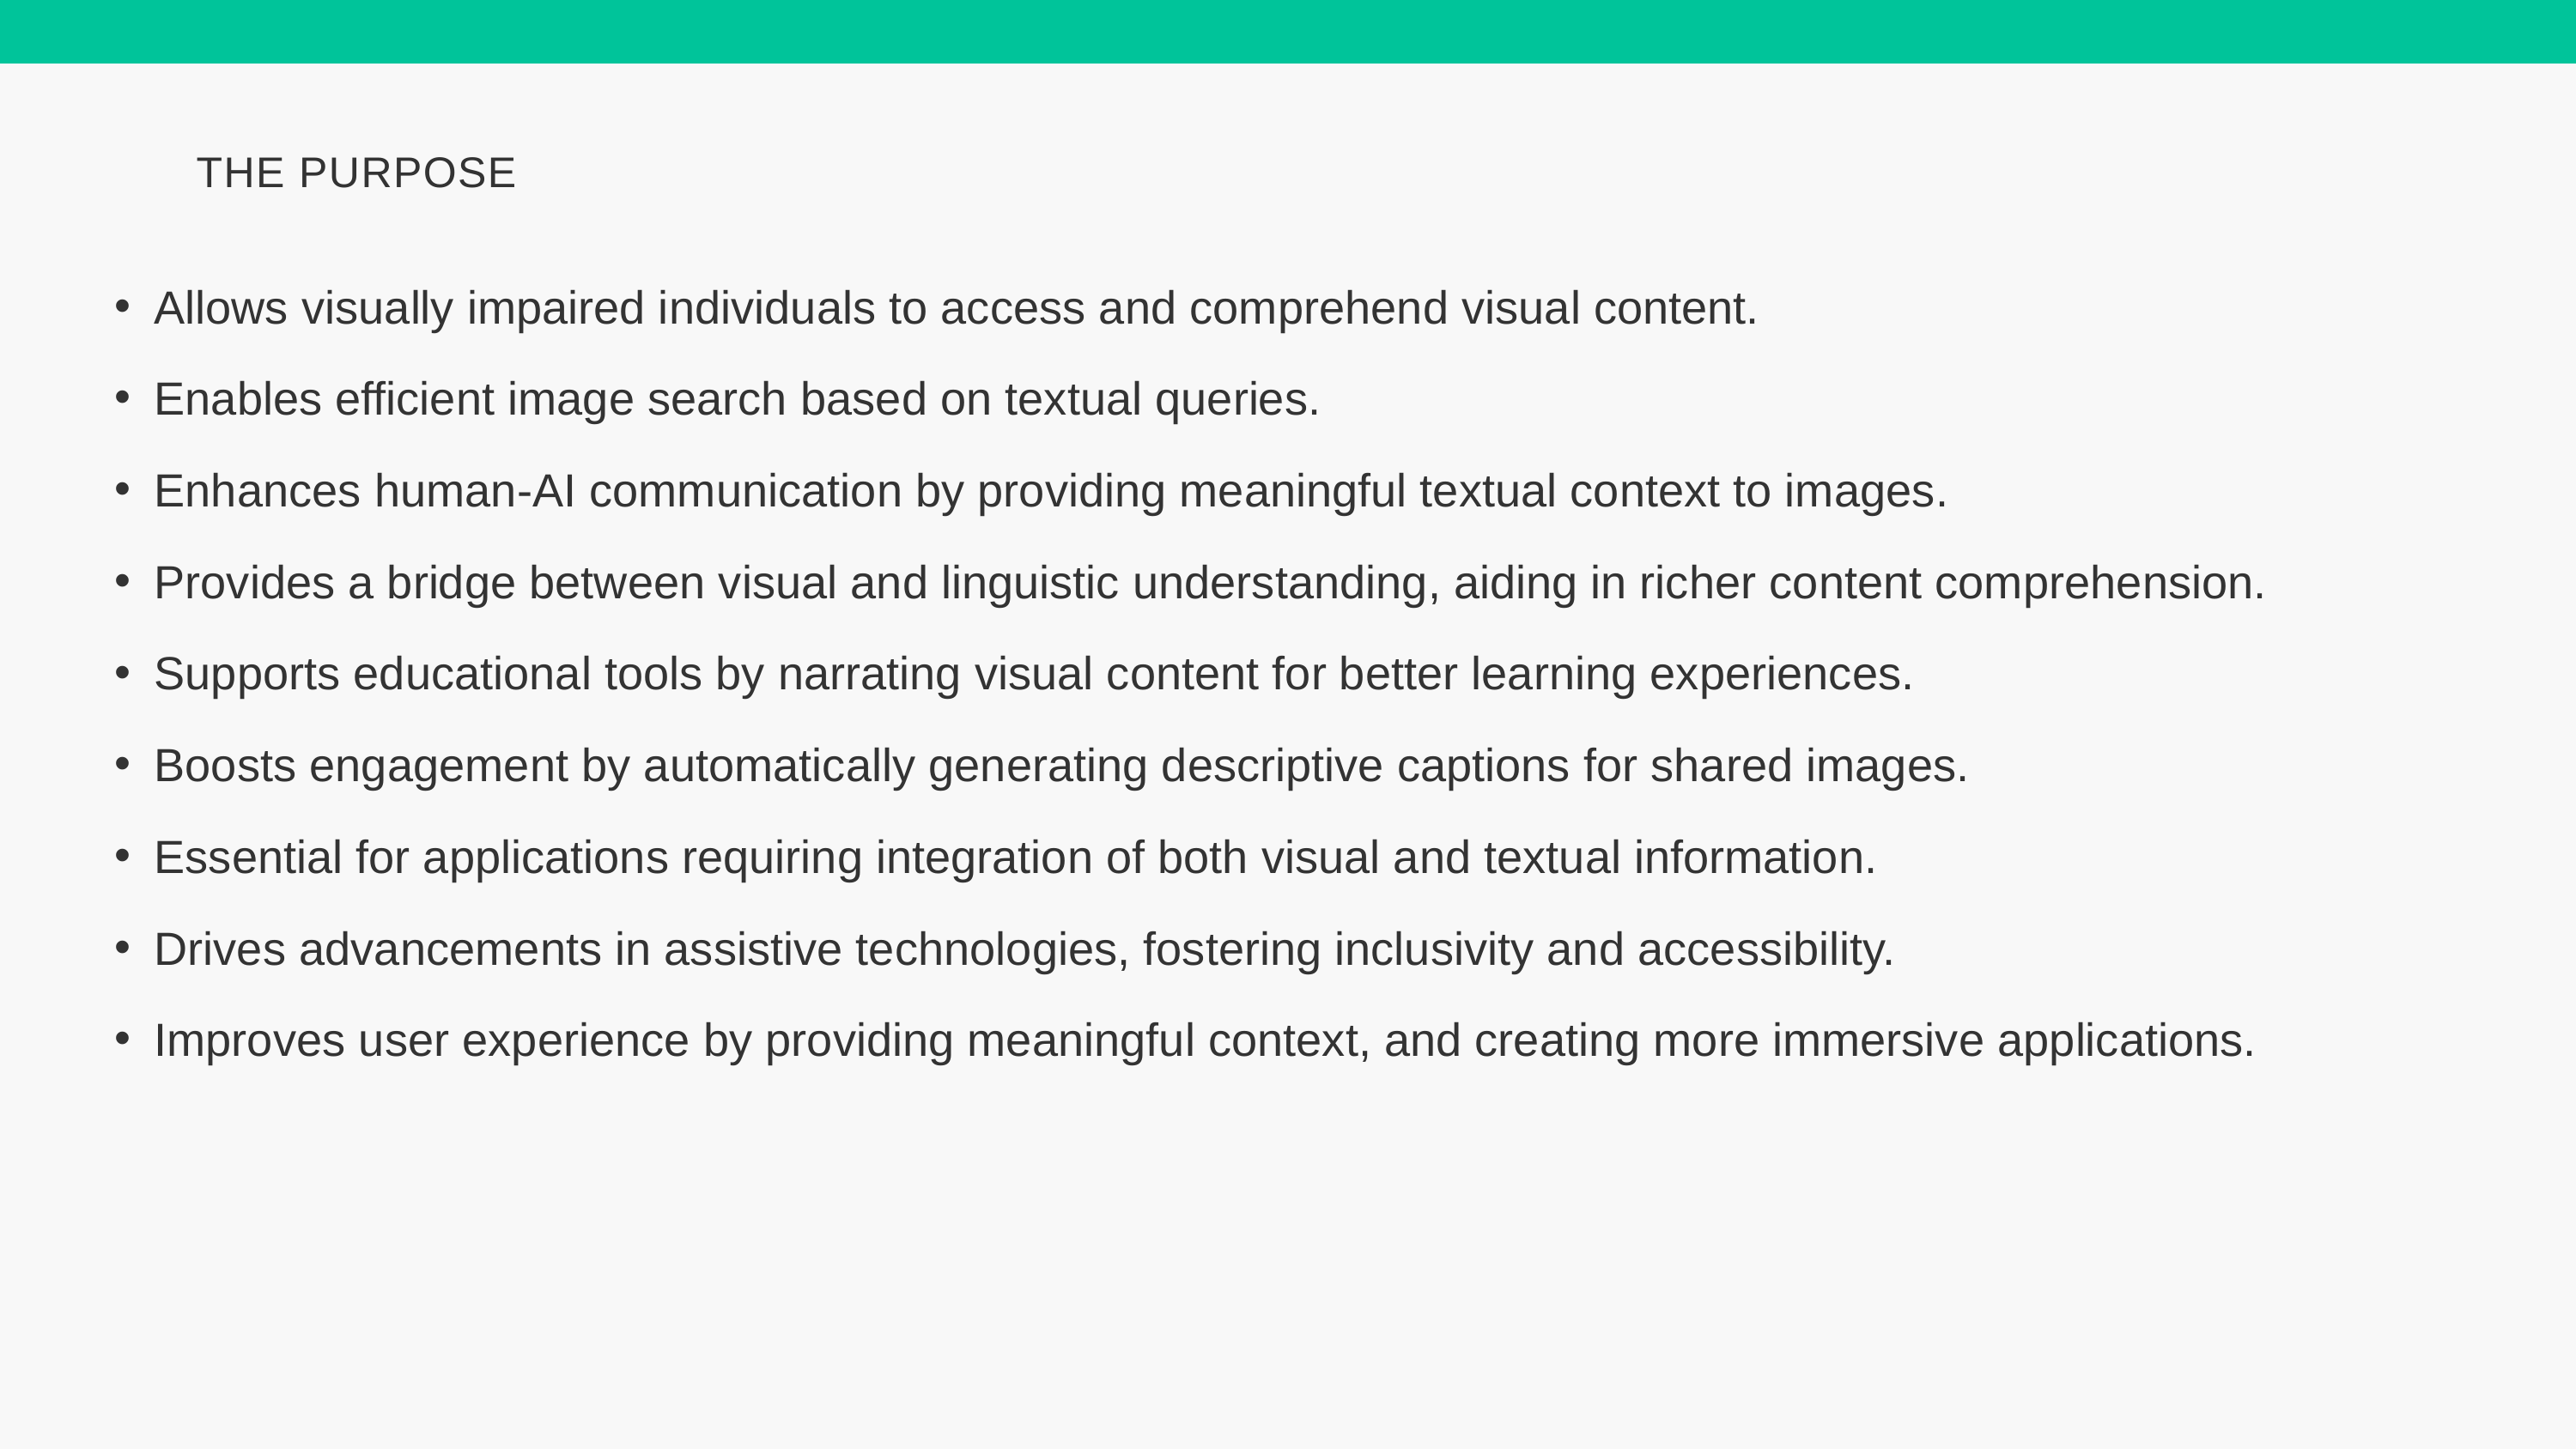

THE PURPOSE
Allows visually impaired individuals to access and comprehend visual content.
Enables efficient image search based on textual queries.
Enhances human-AI communication by providing meaningful textual context to images.
Provides a bridge between visual and linguistic understanding, aiding in richer content comprehension.
Supports educational tools by narrating visual content for better learning experiences.
Boosts engagement by automatically generating descriptive captions for shared images.
Essential for applications requiring integration of both visual and textual information.
Drives advancements in assistive technologies, fostering inclusivity and accessibility.
Improves user experience by providing meaningful context, and creating more immersive applications.